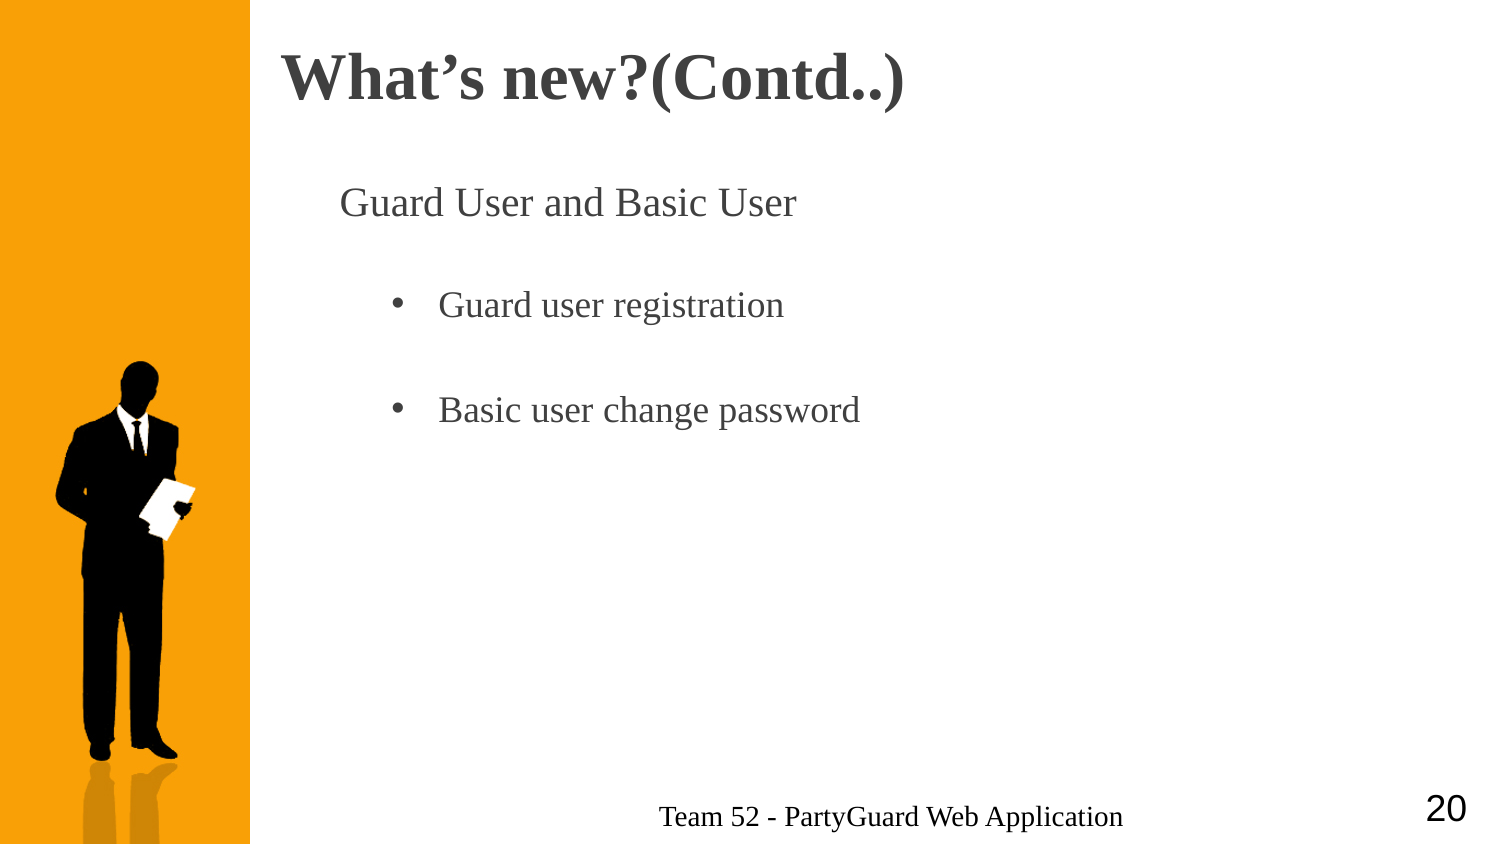

# What’s new?(Contd..)
Guard User and Basic User
Guard user registration

Basic user change password

20
Team 52 - PartyGuard Web Application